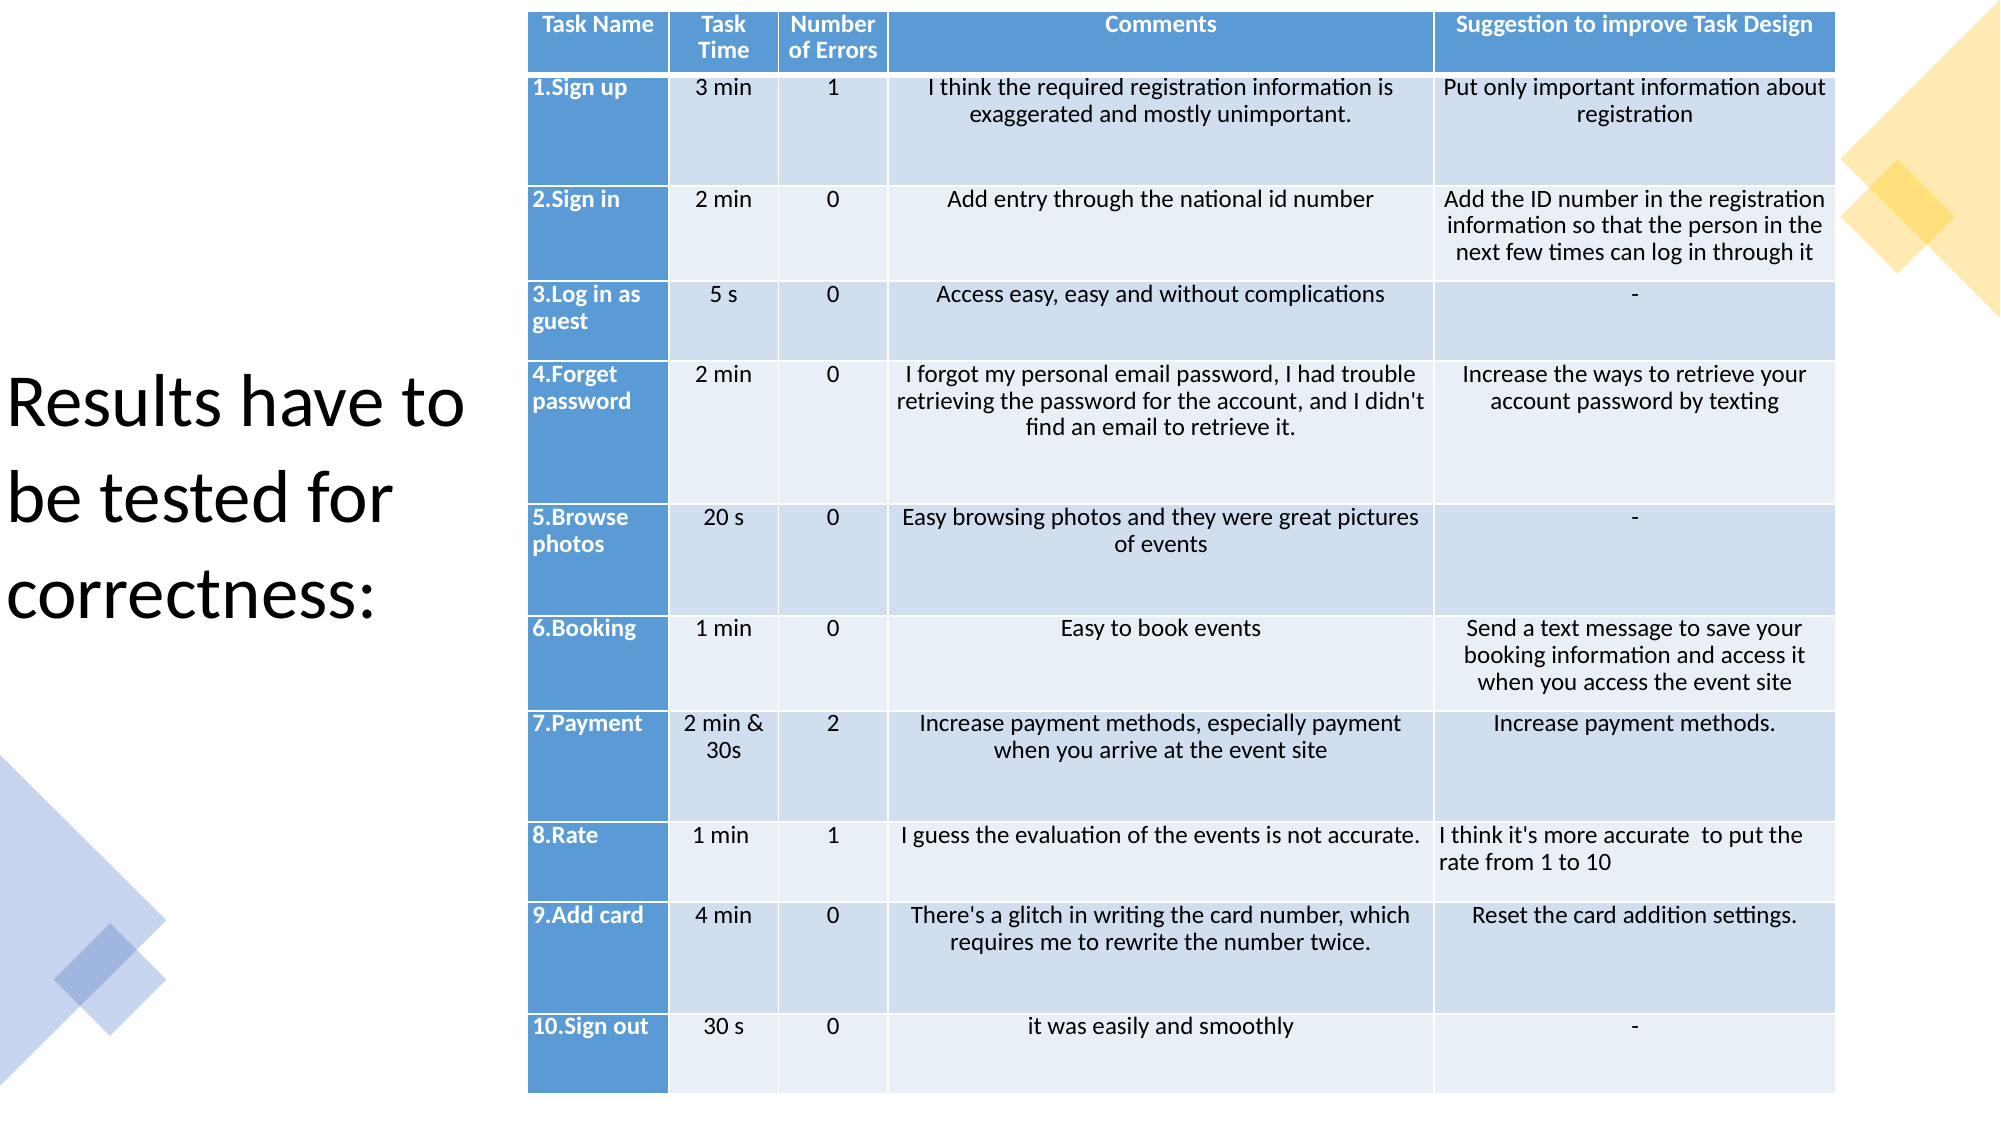

| Task Name | Task Time | Number of Errors | Comments | Suggestion to improve Task Design |
| --- | --- | --- | --- | --- |
| 1.Sign up | 3 min | 1 | I think the required registration information is exaggerated and mostly unimportant. | Put only important information about registration |
| 2.Sign in | 2 min | 0 | Add entry through the national id number | Add the ID number in the registration information so that the person in the next few times can log in through it |
| 3.Log in as guest | 5 s | 0 | Access easy, easy and without complications | - |
| 4.Forget password | 2 min | 0 | I forgot my personal email password, I had trouble retrieving the password for the account, and I didn't find an email to retrieve it. | Increase the ways to retrieve your account password by texting |
| 5.Browse photos | 20 s | 0 | Easy browsing photos and they were great pictures of events | - |
| 6.Booking | 1 min | 0 | Easy to book events | Send a text message to save your booking information and access it when you access the event site |
| 7.Payment | 2 min & 30s | 2 | Increase payment methods, especially payment when you arrive at the event site | Increase payment methods. |
| 8.Rate | 1 min | 1 | I guess the evaluation of the events is not accurate. | I think it's more accurate to put the rate from 1 to 10 |
| 9.Add card | 4 min | 0 | There's a glitch in writing the card number, which requires me to rewrite the number twice. | Reset the card addition settings. |
| 10.Sign out | 30 s | 0 | it was easily and smoothly | - |
# Results have to be tested for correctness: